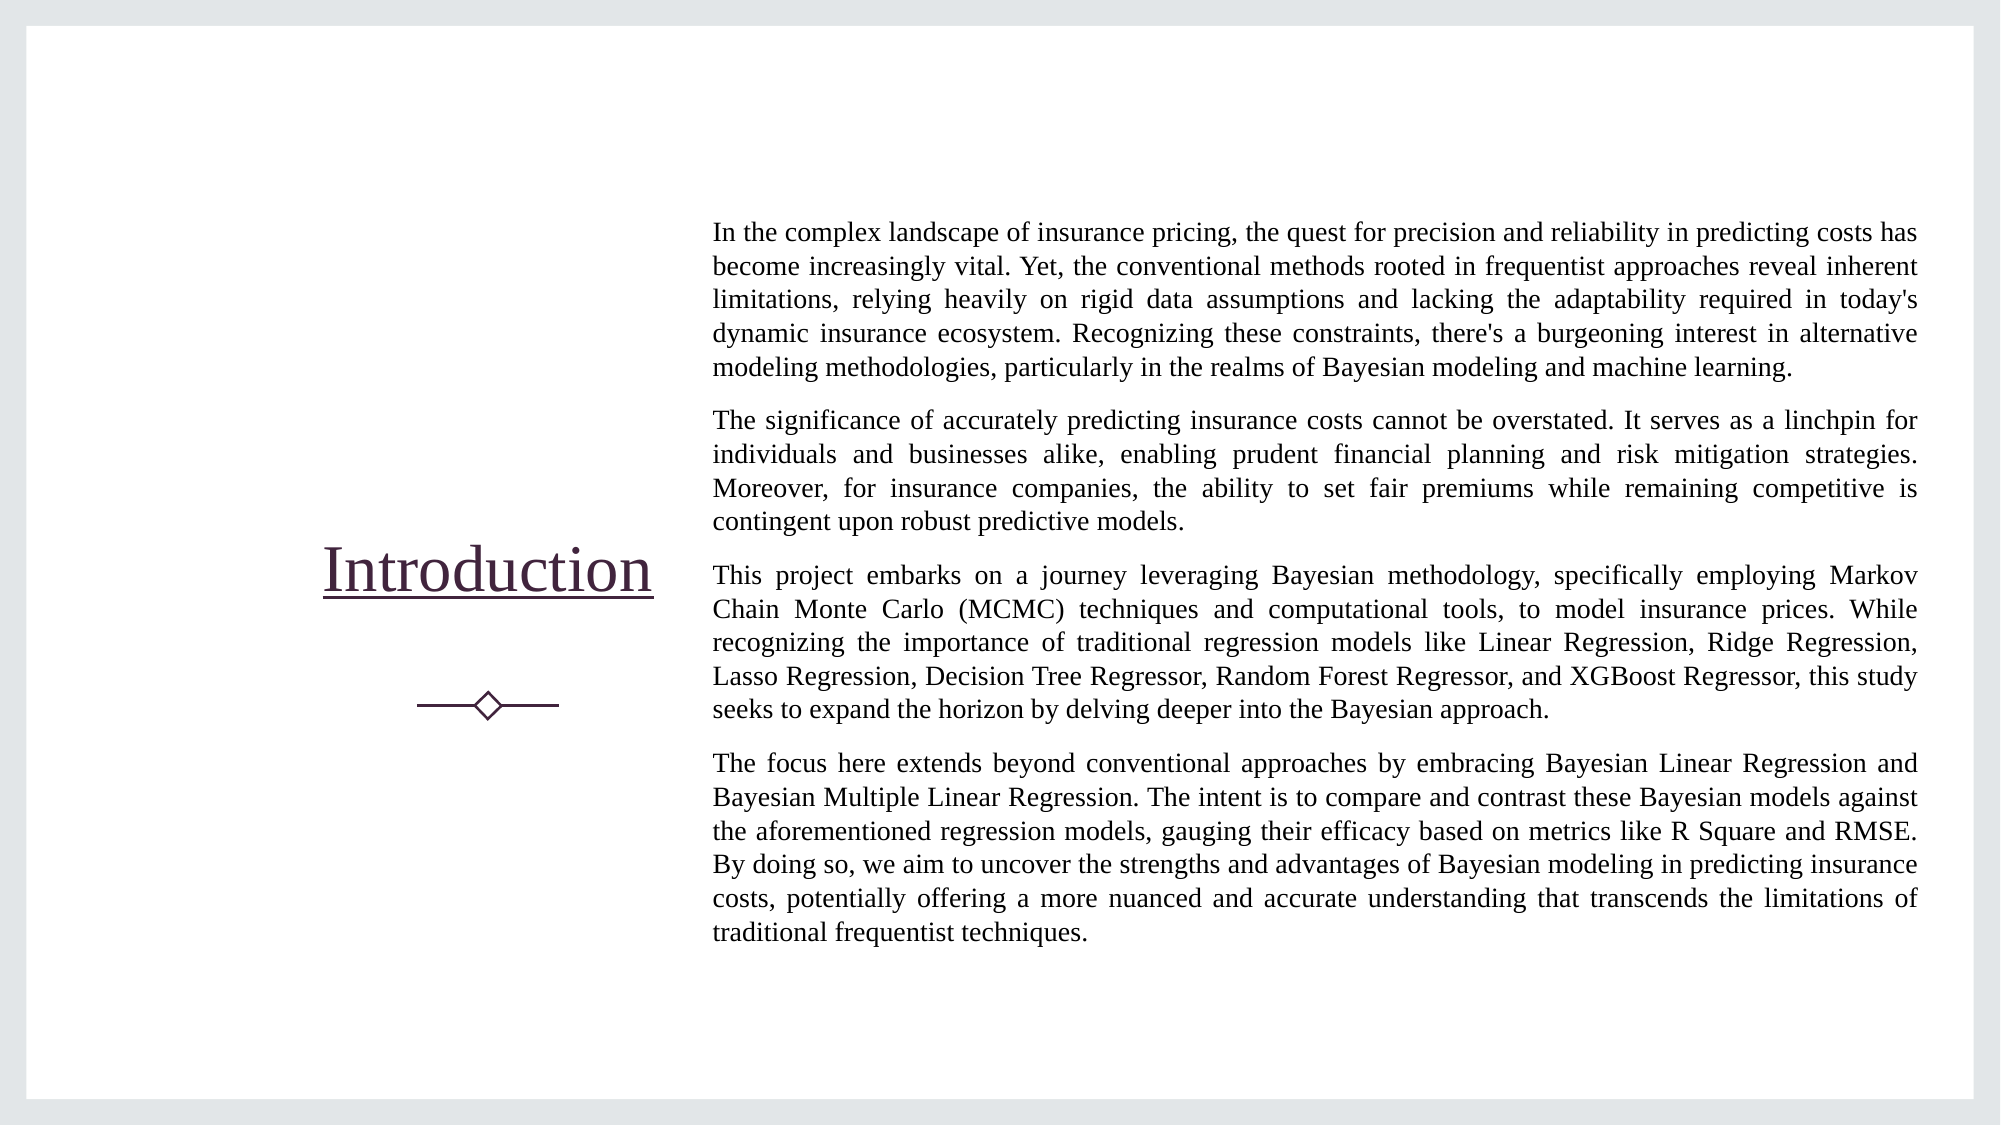

In the complex landscape of insurance pricing, the quest for precision and reliability in predicting costs has become increasingly vital. Yet, the conventional methods rooted in frequentist approaches reveal inherent limitations, relying heavily on rigid data assumptions and lacking the adaptability required in today's dynamic insurance ecosystem. Recognizing these constraints, there's a burgeoning interest in alternative modeling methodologies, particularly in the realms of Bayesian modeling and machine learning.
The significance of accurately predicting insurance costs cannot be overstated. It serves as a linchpin for individuals and businesses alike, enabling prudent financial planning and risk mitigation strategies. Moreover, for insurance companies, the ability to set fair premiums while remaining competitive is contingent upon robust predictive models.
This project embarks on a journey leveraging Bayesian methodology, specifically employing Markov Chain Monte Carlo (MCMC) techniques and computational tools, to model insurance prices. While recognizing the importance of traditional regression models like Linear Regression, Ridge Regression, Lasso Regression, Decision Tree Regressor, Random Forest Regressor, and XGBoost Regressor, this study seeks to expand the horizon by delving deeper into the Bayesian approach.
The focus here extends beyond conventional approaches by embracing Bayesian Linear Regression and Bayesian Multiple Linear Regression. The intent is to compare and contrast these Bayesian models against the aforementioned regression models, gauging their efficacy based on metrics like R Square and RMSE. By doing so, we aim to uncover the strengths and advantages of Bayesian modeling in predicting insurance costs, potentially offering a more nuanced and accurate understanding that transcends the limitations of traditional frequentist techniques.
# Introduction